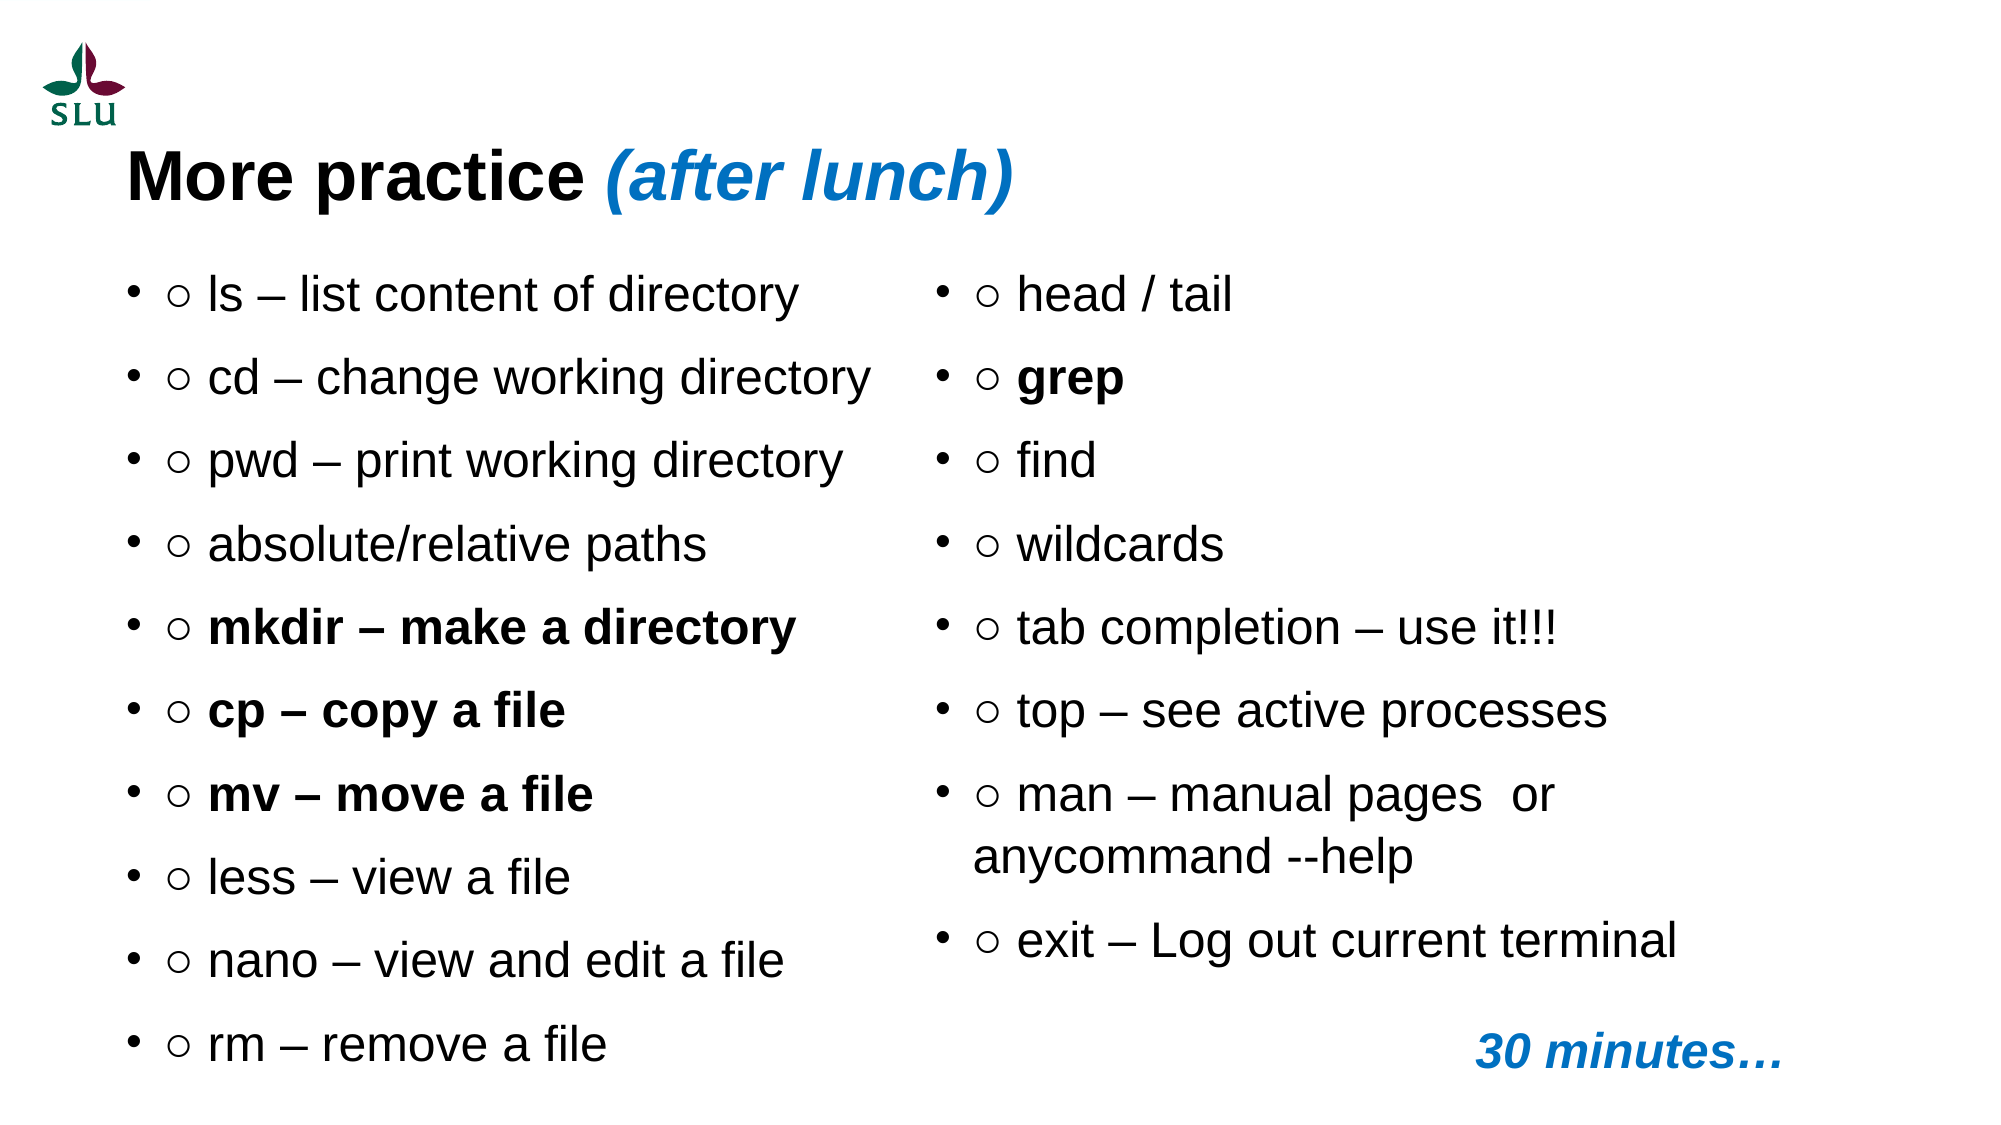

# More practice (after lunch)

○ ls – list content of directory
○ cd – change working directory
○ pwd – print working directory
○ absolute/relative paths
○ mkdir – make a directory
○ cp – copy a file
○ mv – move a file
○ less – view a file
○ nano – view and edit a file
○ rm – remove a file
○ head / tail
○ grep
○ find
○ wildcards
○ tab completion – use it!!!
○ top – see active processes
○ man – manual pages  or anycommand --help
○ exit – Log out current terminal
30 minutes…